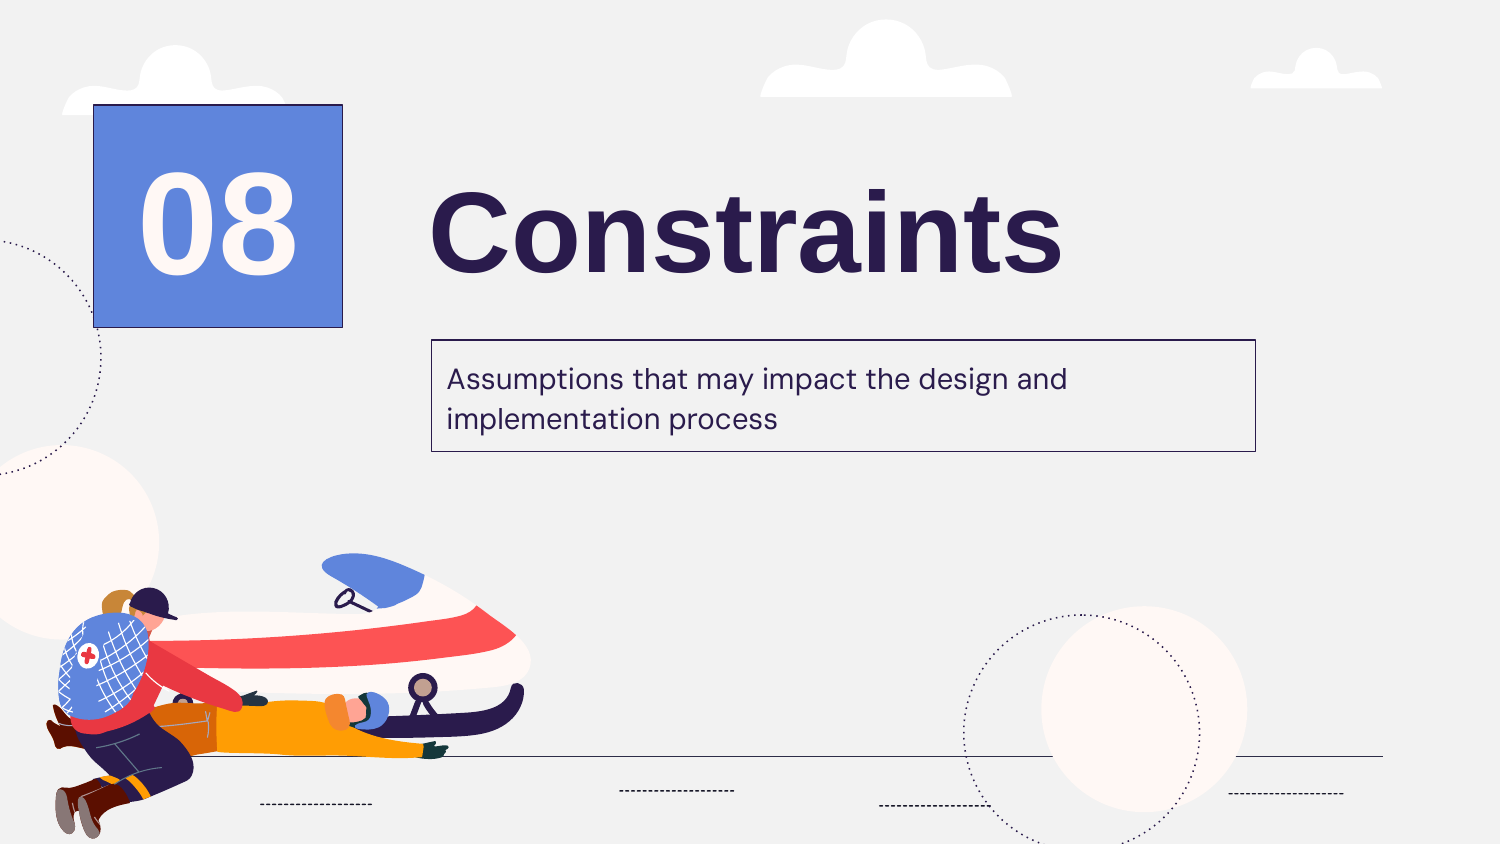

08
# Constraints
Assumptions that may impact the design and implementation process